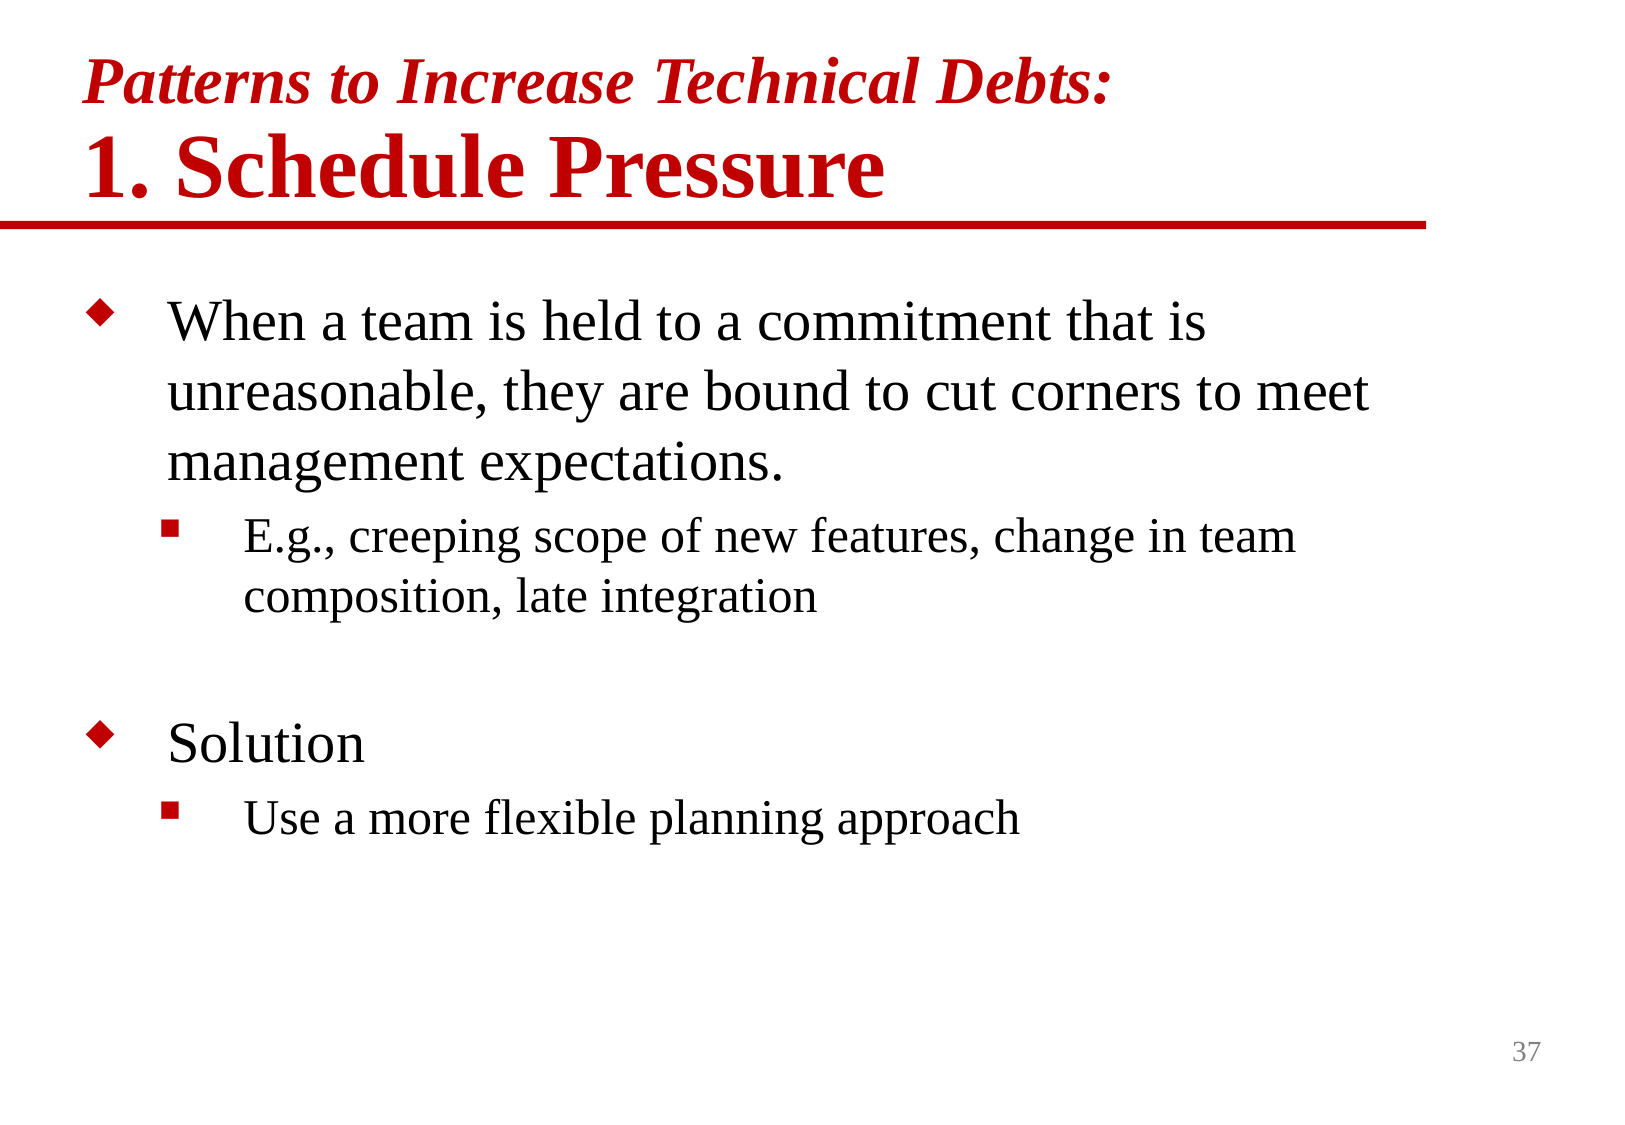

# Patterns to Increase Technical Debts: 1. Schedule Pressure
When a team is held to a commitment that is unreasonable, they are bound to cut corners to meet management expectations.
E.g., creeping scope of new features, change in team composition, late integration

Solution
Use a more flexible planning approach
37